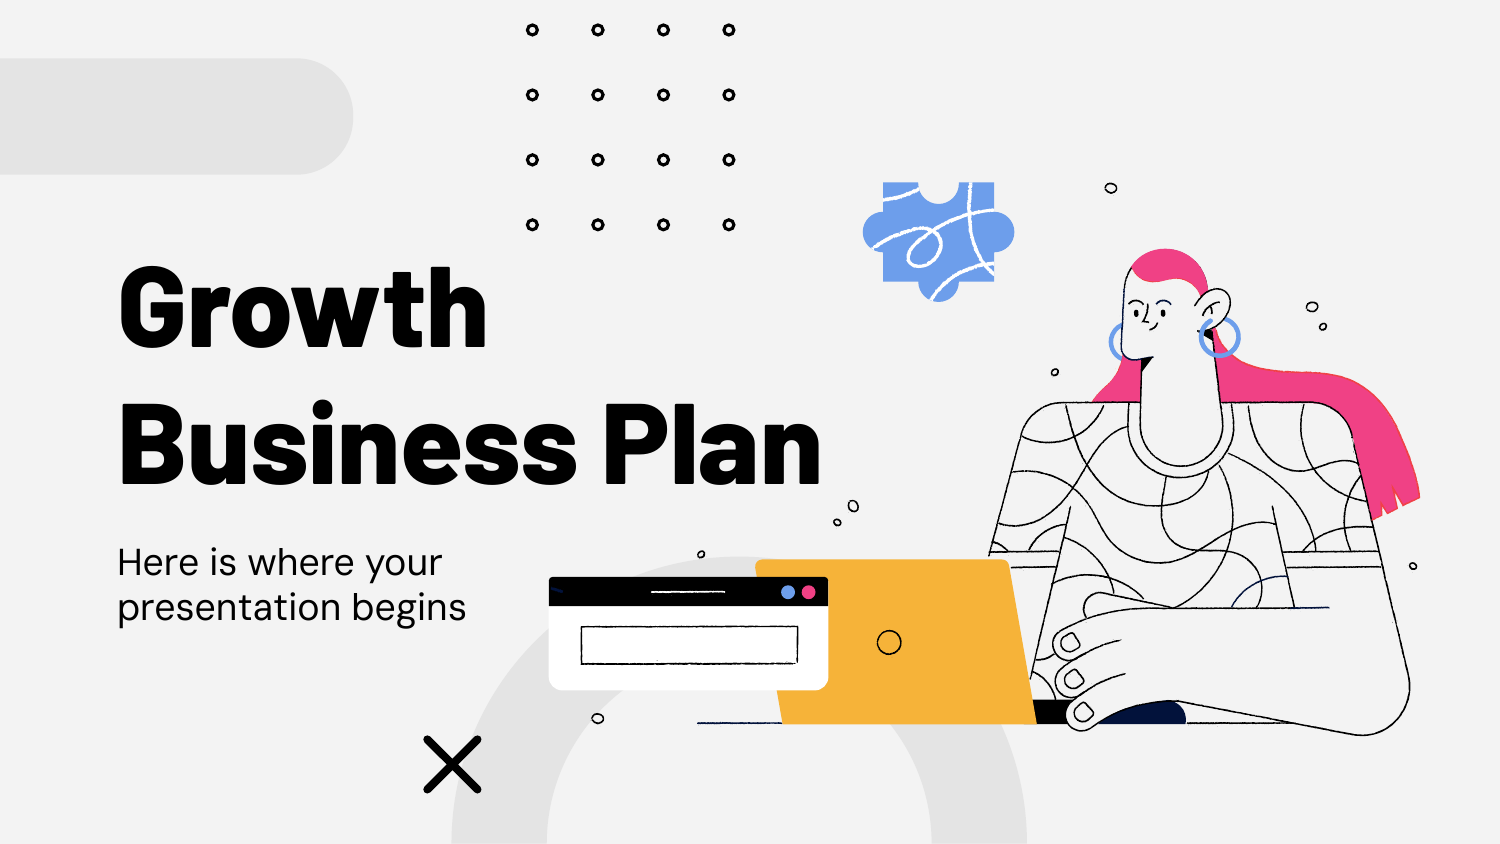

# Growth Business Plan
Here is where your presentation begins